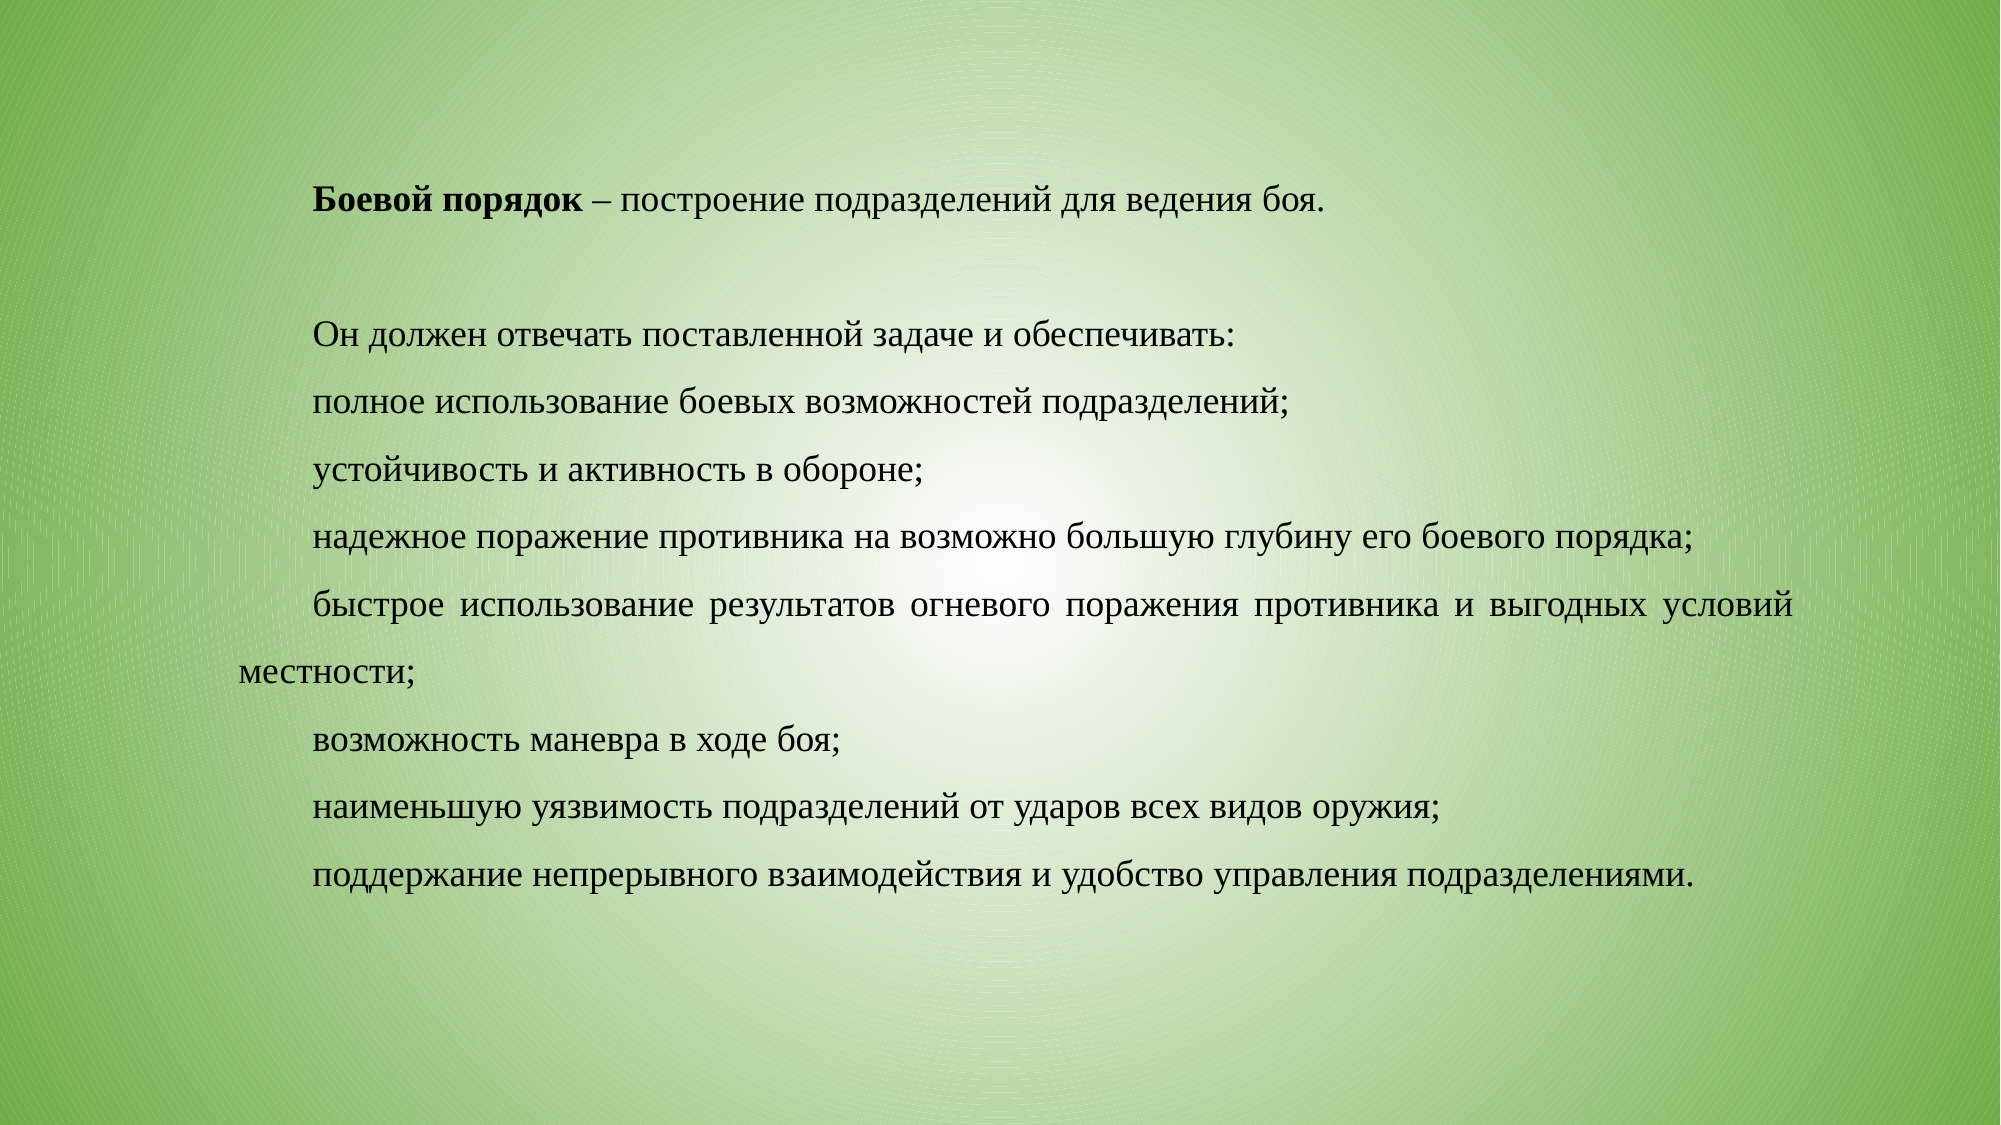

Боевой порядок – построение подразделений для ведения боя.

Он должен отвечать поставленной задаче и обеспечивать:
полное использование боевых возможностей подразделений;
устойчивость и активность в обороне;
надежное поражение противника на возможно большую глубину его боевого порядка;
быстрое использование результатов огневого поражения противника и выгодных условий местности;
возможность маневра в ходе боя;
наименьшую уязвимость подразделений от ударов всех видов оружия;
поддержание непрерывного взаимодействия и удобство управления подразделениями.